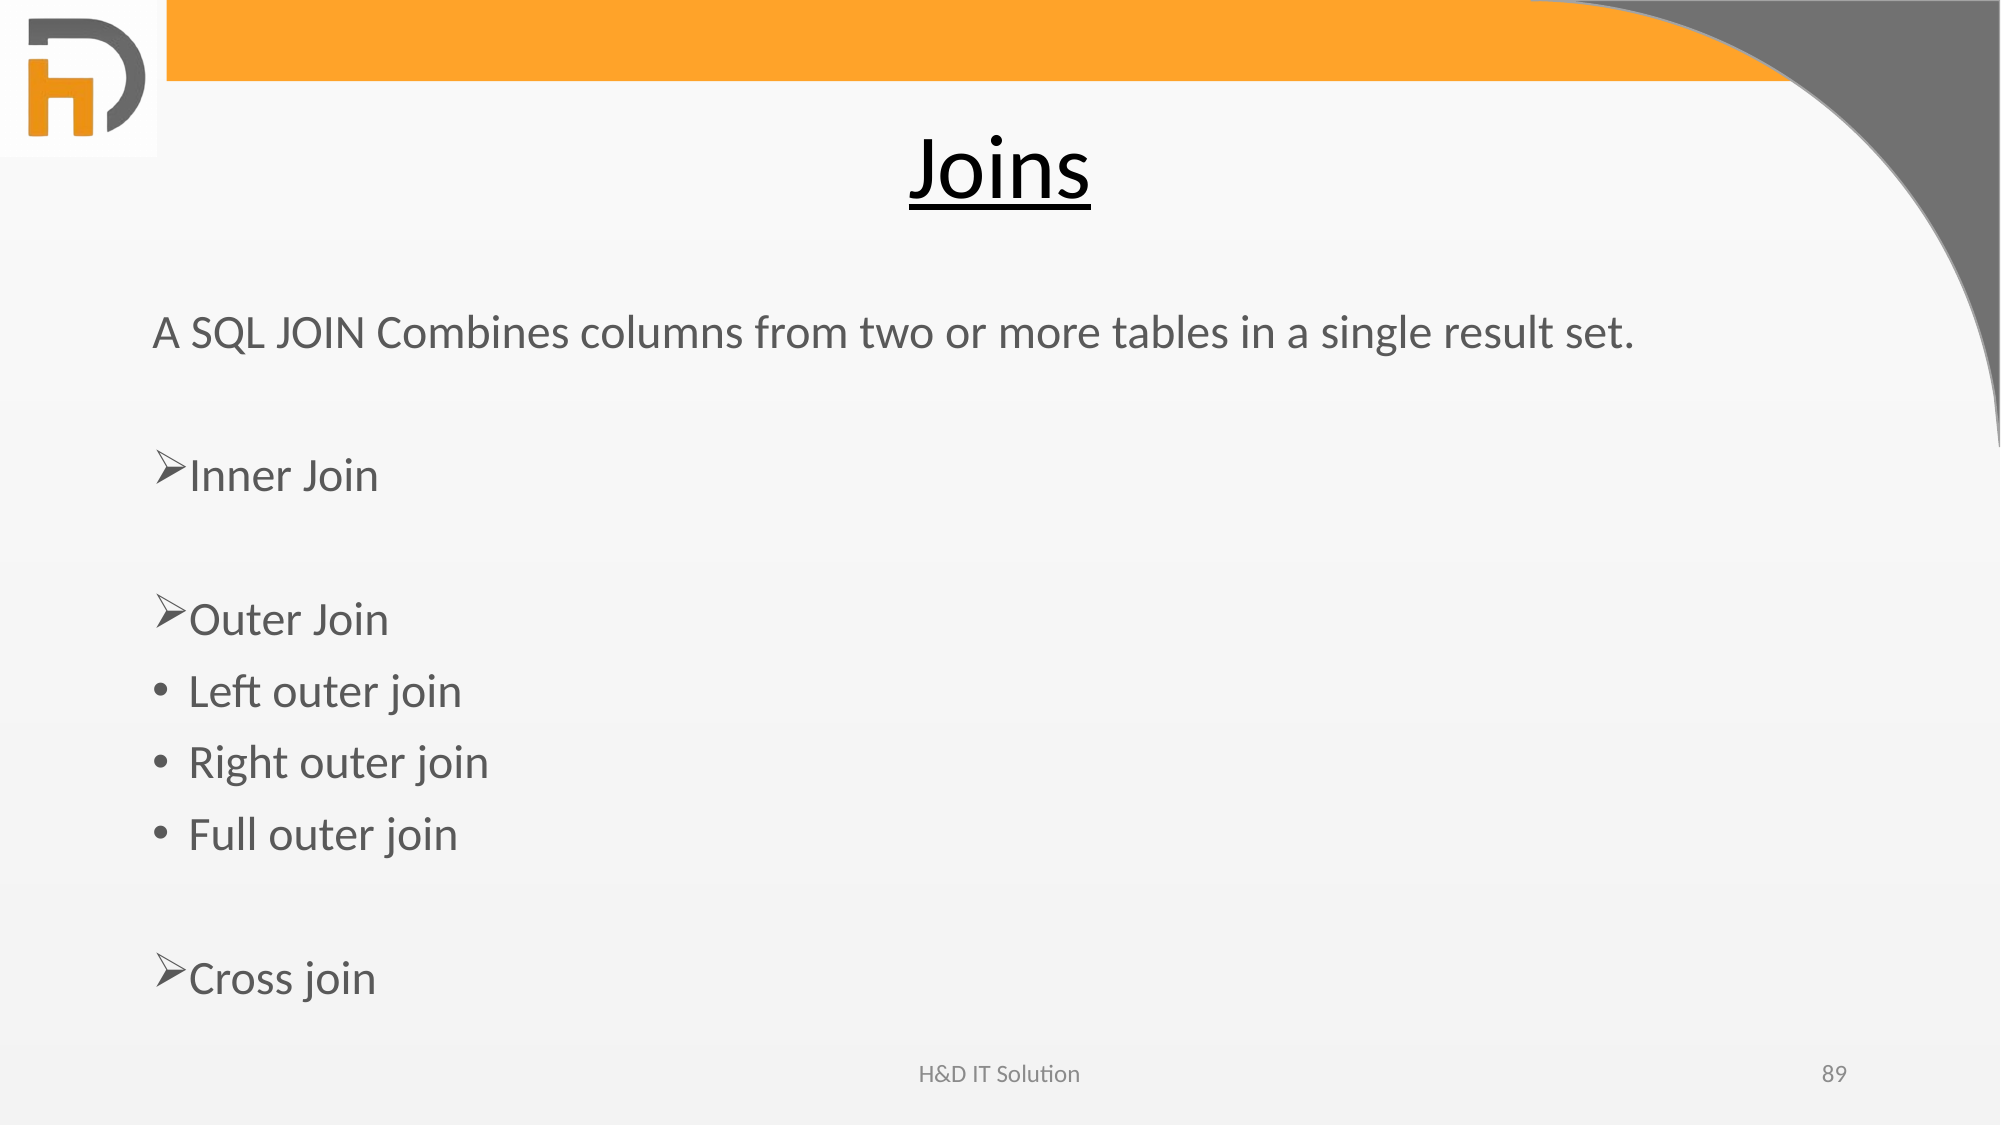

# Joins
A SQL JOIN Combines columns from two or more tables in a single result set.

Inner Join

Outer Join
Left outer join
Right outer join
Full outer join

Cross join

H&D IT Solution
89